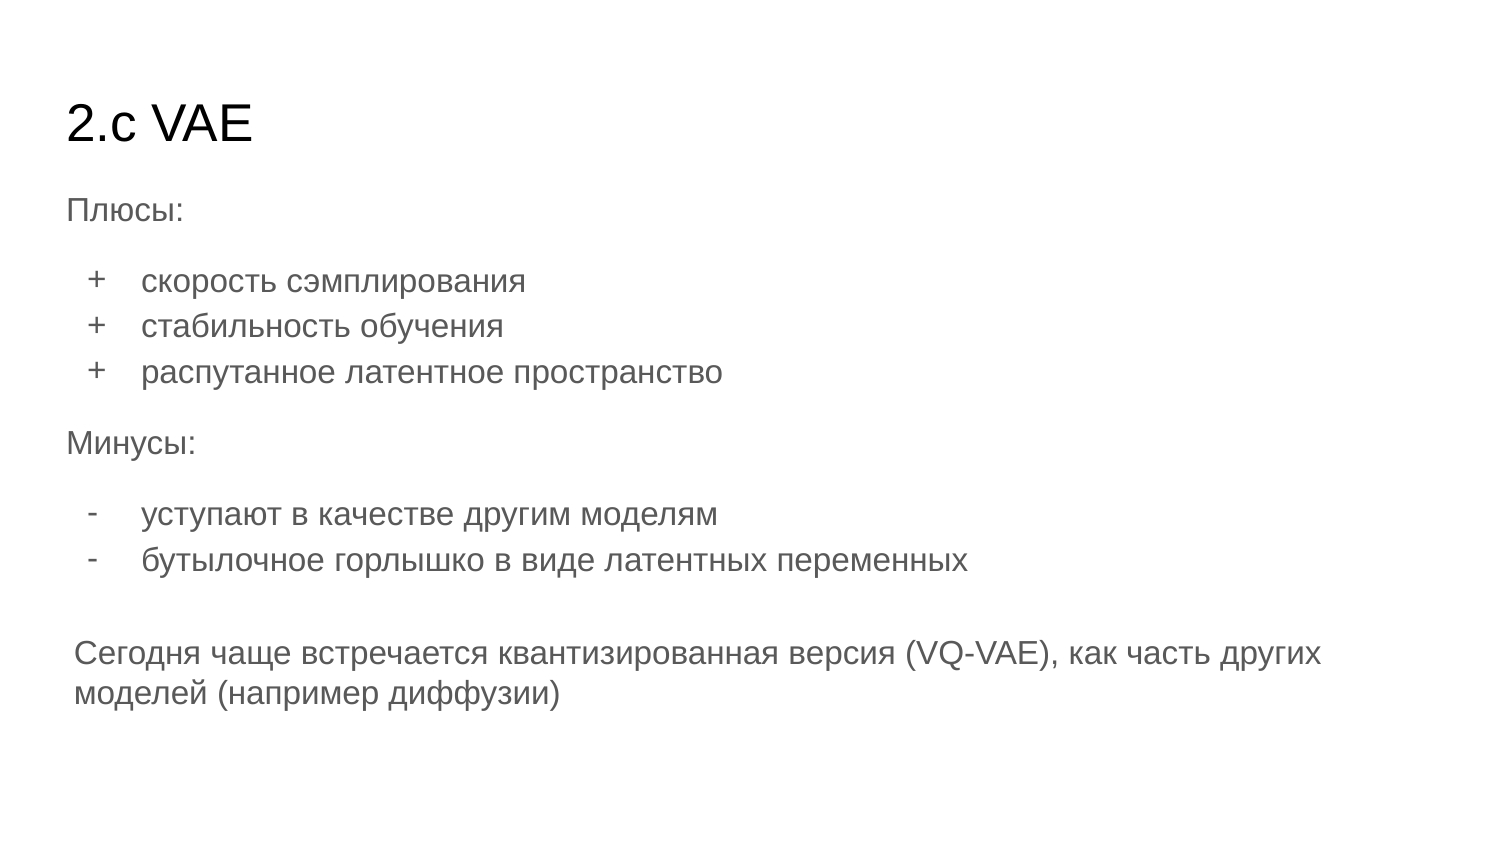

# 2.c VAE
Плюсы:
скорость сэмплирования
стабильность обучения
распутанное латентное пространство
Минусы:
уступают в качестве другим моделям
бутылочное горлышко в виде латентных переменных
Сегодня чаще встречается квантизированная версия (VQ-VAE), как часть других моделей (например диффузии)